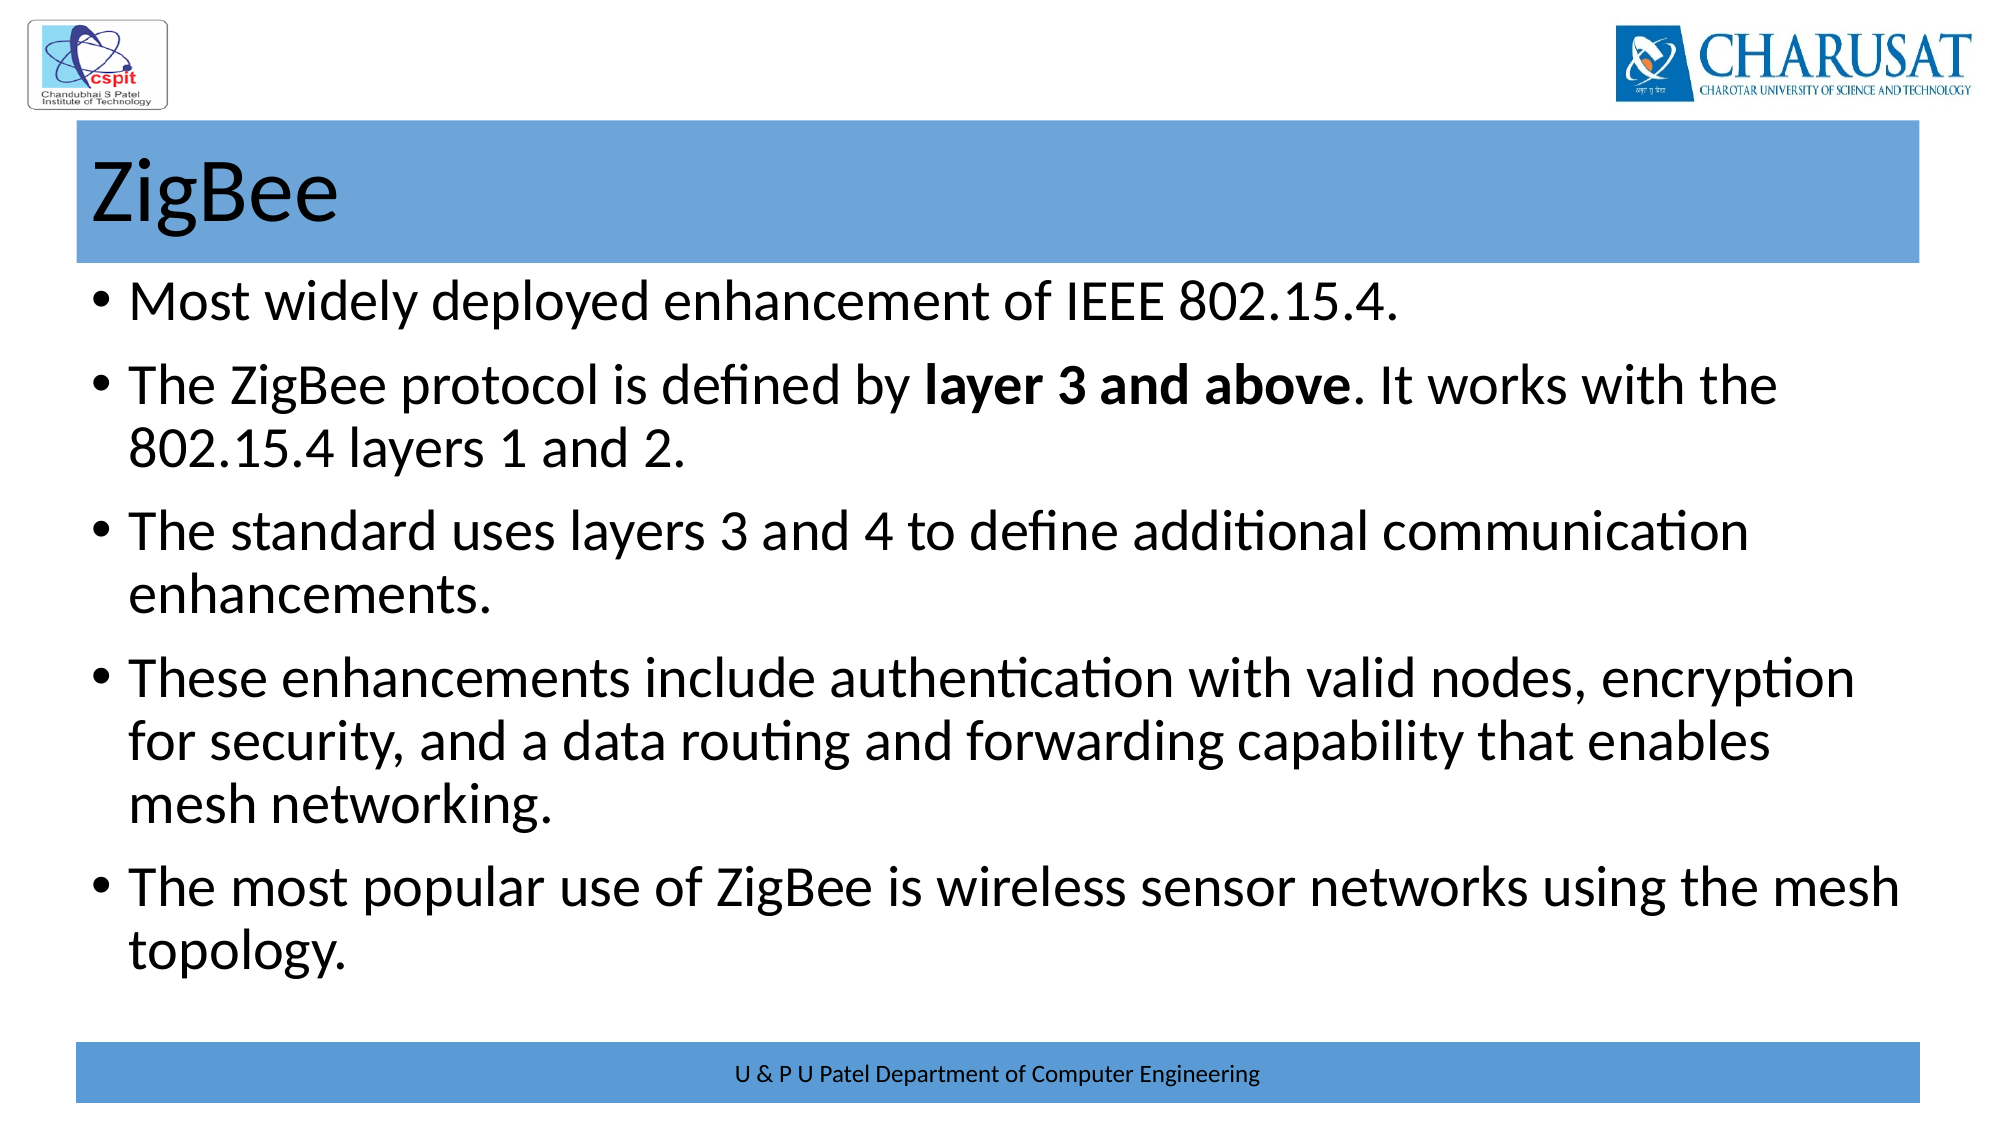

# ZigBee
Most widely deployed enhancement of IEEE 802.15.4.
The ZigBee protocol is defined by layer 3 and above. It works with the 802.15.4 layers 1 and 2.
The standard uses layers 3 and 4 to define additional communication enhancements.
These enhancements include authentication with valid nodes, encryption for security, and a data routing and forwarding capability that enables mesh networking.
The most popular use of ZigBee is wireless sensor networks using the mesh topology.